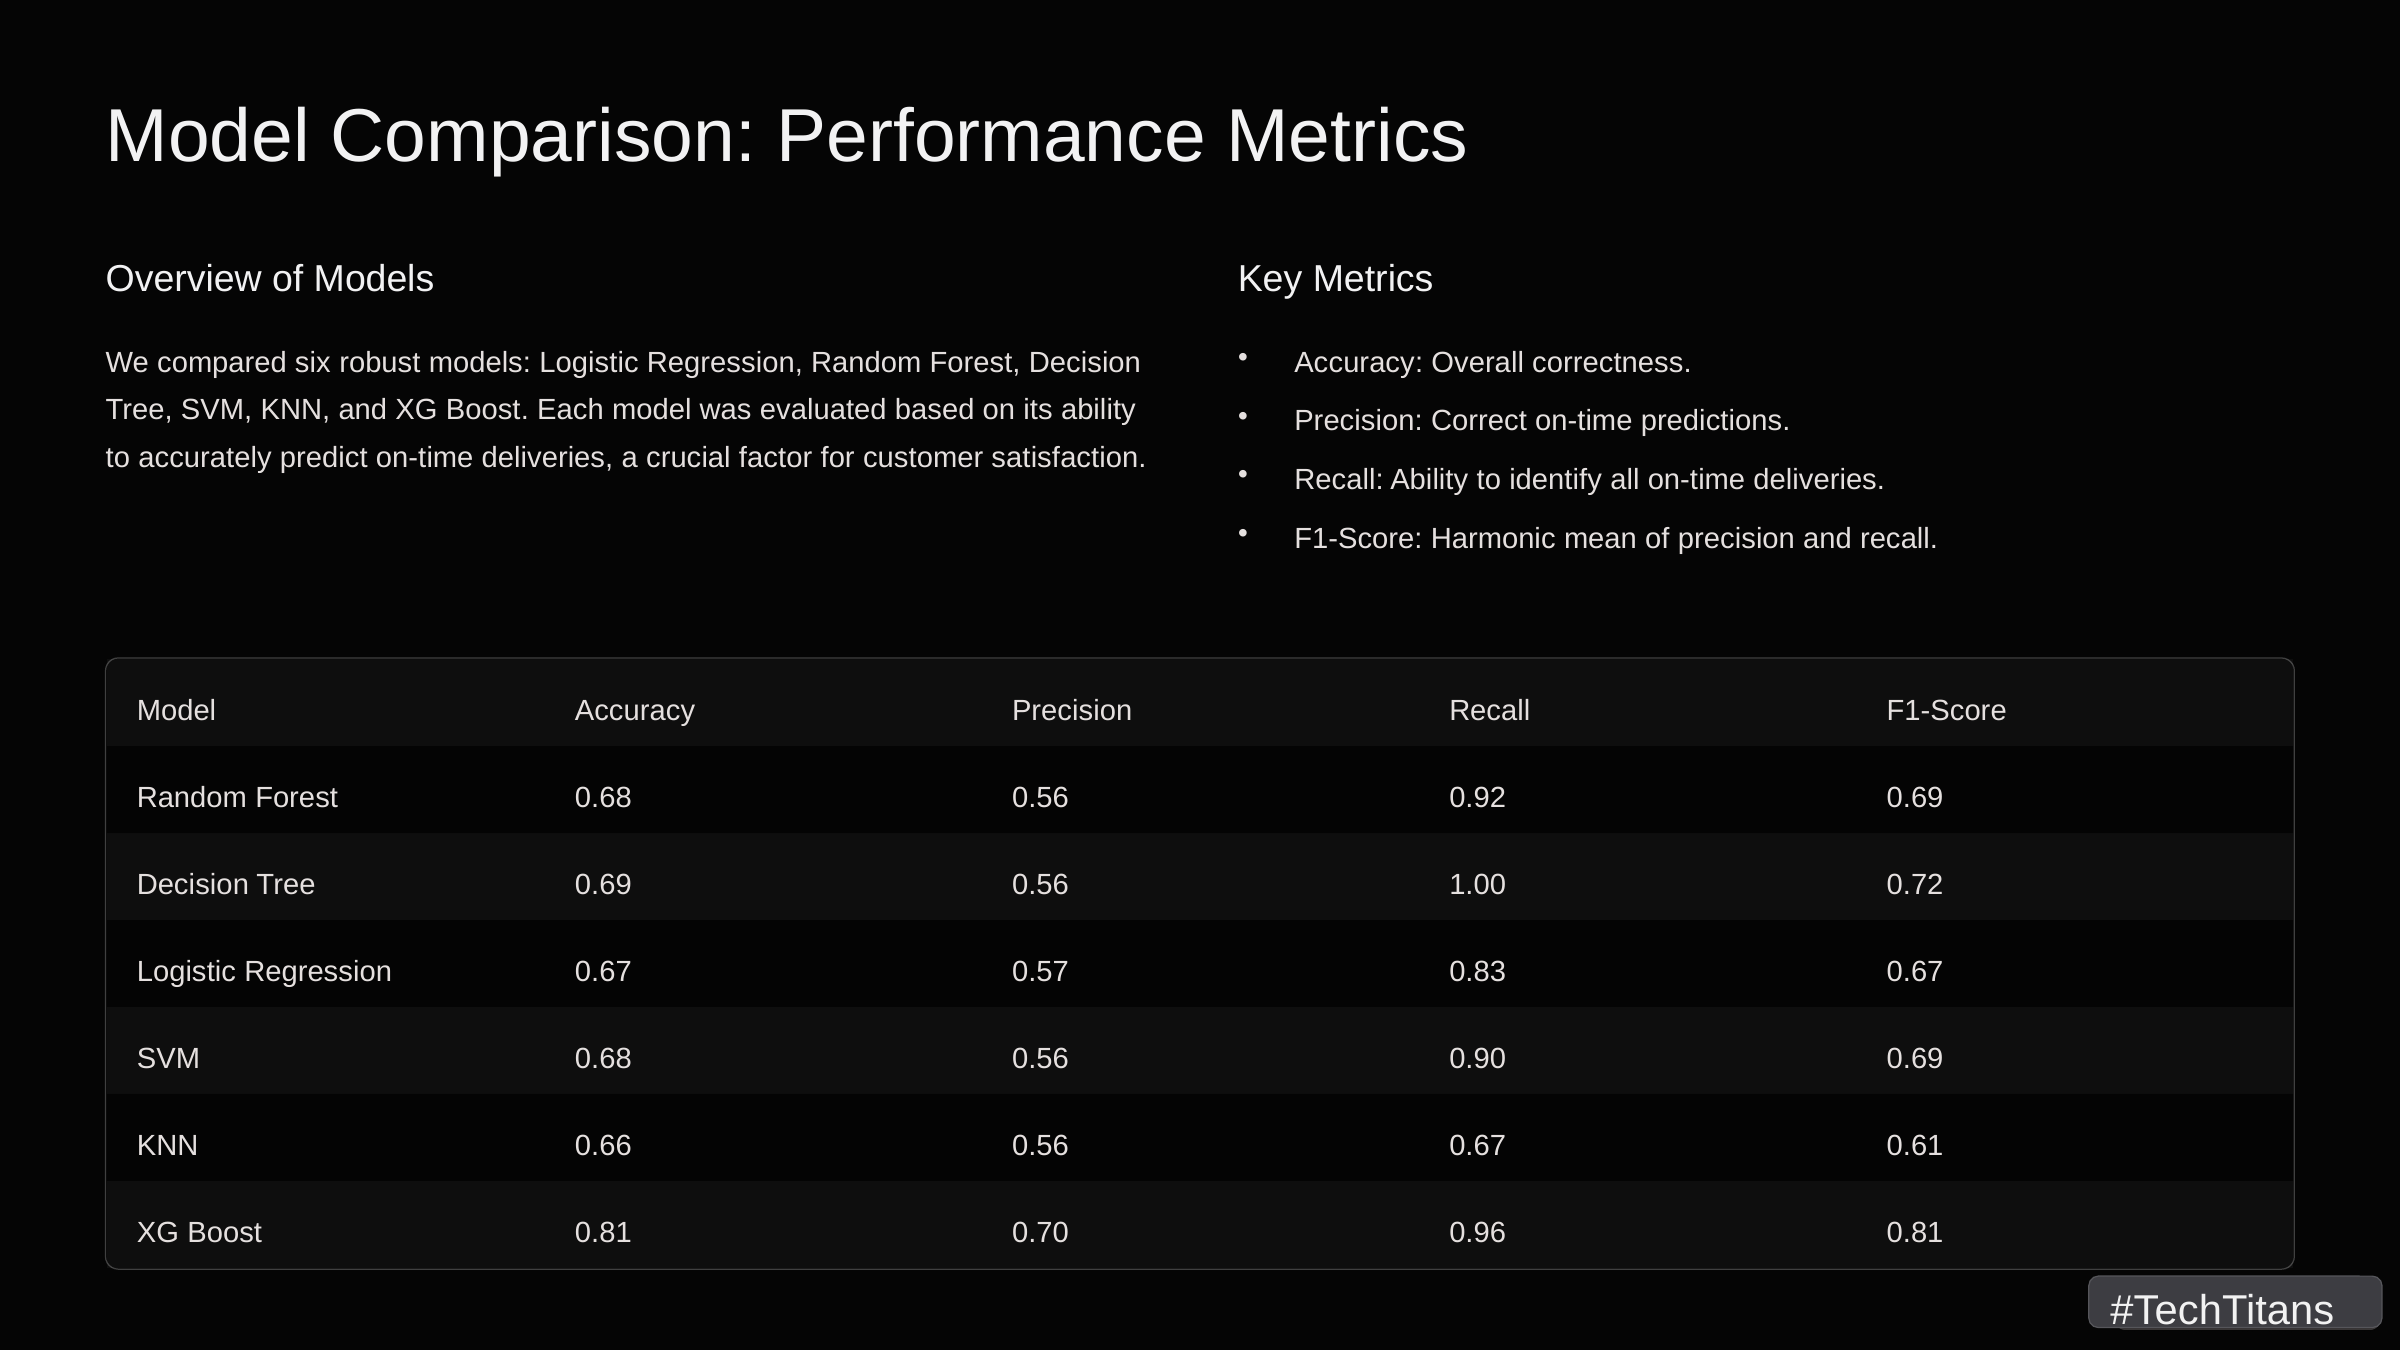

Model Comparison: Performance Metrics
Overview of Models
Key Metrics
We compared six robust models: Logistic Regression, Random Forest, Decision Tree, SVM, KNN, and XG Boost. Each model was evaluated based on its ability to accurately predict on-time deliveries, a crucial factor for customer satisfaction.
Accuracy: Overall correctness.
Precision: Correct on-time predictions.
Recall: Ability to identify all on-time deliveries.
F1-Score: Harmonic mean of precision and recall.

Model
Accuracy
Precision
Recall
F1-Score

Random Forest
0.68
0.56
0.92
0.69

Decision Tree
0.69
0.56
1.00
0.72

Logistic Regression
0.67
0.57
0.83
0.67

SVM
0.68
0.56
0.90
0.69

KNN
0.66
0.56
0.67
0.61

XG Boost
0.81
0.70
0.96
0.81

#TechTitans